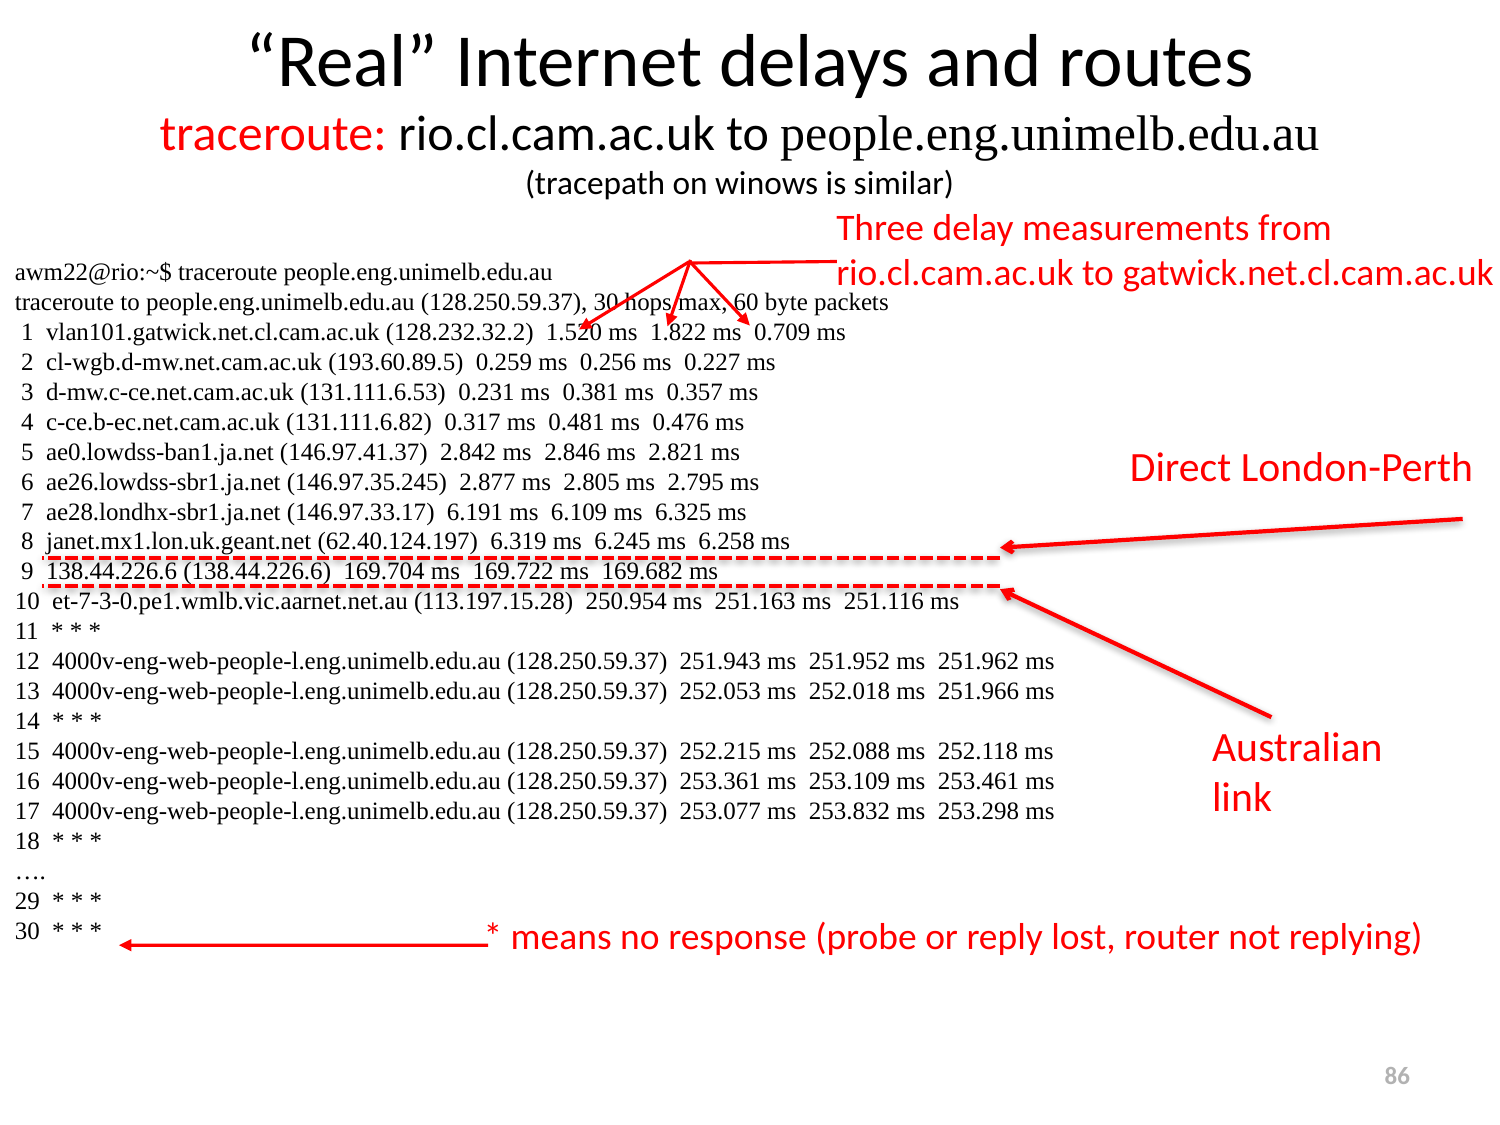

# “Real” Internet delays and routes
traceroute: rio.cl.cam.ac.uk to people.eng.unimelb.edu.au
(tracepath on winows is similar)
Three delay measurements from
rio.cl.cam.ac.uk to gatwick.net.cl.cam.ac.uk
awm22@rio:~$ traceroute people.eng.unimelb.edu.au
traceroute to people.eng.unimelb.edu.au (128.250.59.37), 30 hops max, 60 byte packets
 1  vlan101.gatwick.net.cl.cam.ac.uk (128.232.32.2)  1.520 ms  1.822 ms  0.709 ms
 2  cl-wgb.d-mw.net.cam.ac.uk (193.60.89.5)  0.259 ms  0.256 ms  0.227 ms
 3  d-mw.c-ce.net.cam.ac.uk (131.111.6.53)  0.231 ms  0.381 ms  0.357 ms
 4  c-ce.b-ec.net.cam.ac.uk (131.111.6.82)  0.317 ms  0.481 ms  0.476 ms
 5  ae0.lowdss-ban1.ja.net (146.97.41.37)  2.842 ms  2.846 ms  2.821 ms
 6  ae26.lowdss-sbr1.ja.net (146.97.35.245)  2.877 ms  2.805 ms  2.795 ms
 7  ae28.londhx-sbr1.ja.net (146.97.33.17)  6.191 ms  6.109 ms  6.325 ms
 8  janet.mx1.lon.uk.geant.net (62.40.124.197)  6.319 ms  6.245 ms  6.258 ms
 9  138.44.226.6 (138.44.226.6)  169.704 ms  169.722 ms  169.682 ms
10  et-7-3-0.pe1.wmlb.vic.aarnet.net.au (113.197.15.28)  250.954 ms  251.163 ms  251.116 ms
11  * * *
12  4000v-eng-web-people-l.eng.unimelb.edu.au (128.250.59.37)  251.943 ms  251.952 ms  251.962 ms
13  4000v-eng-web-people-l.eng.unimelb.edu.au (128.250.59.37)  252.053 ms  252.018 ms  251.966 ms
14  * * *
15  4000v-eng-web-people-l.eng.unimelb.edu.au (128.250.59.37)  252.215 ms  252.088 ms  252.118 ms
16  4000v-eng-web-people-l.eng.unimelb.edu.au (128.250.59.37)  253.361 ms  253.109 ms  253.461 ms
17  4000v-eng-web-people-l.eng.unimelb.edu.au (128.250.59.37)  253.077 ms  253.832 ms  253.298 ms
18  * * *
….
29  * * *
30  * * *

Direct London-Perth
Australian
link
* means no response (probe or reply lost, router not replying)

86